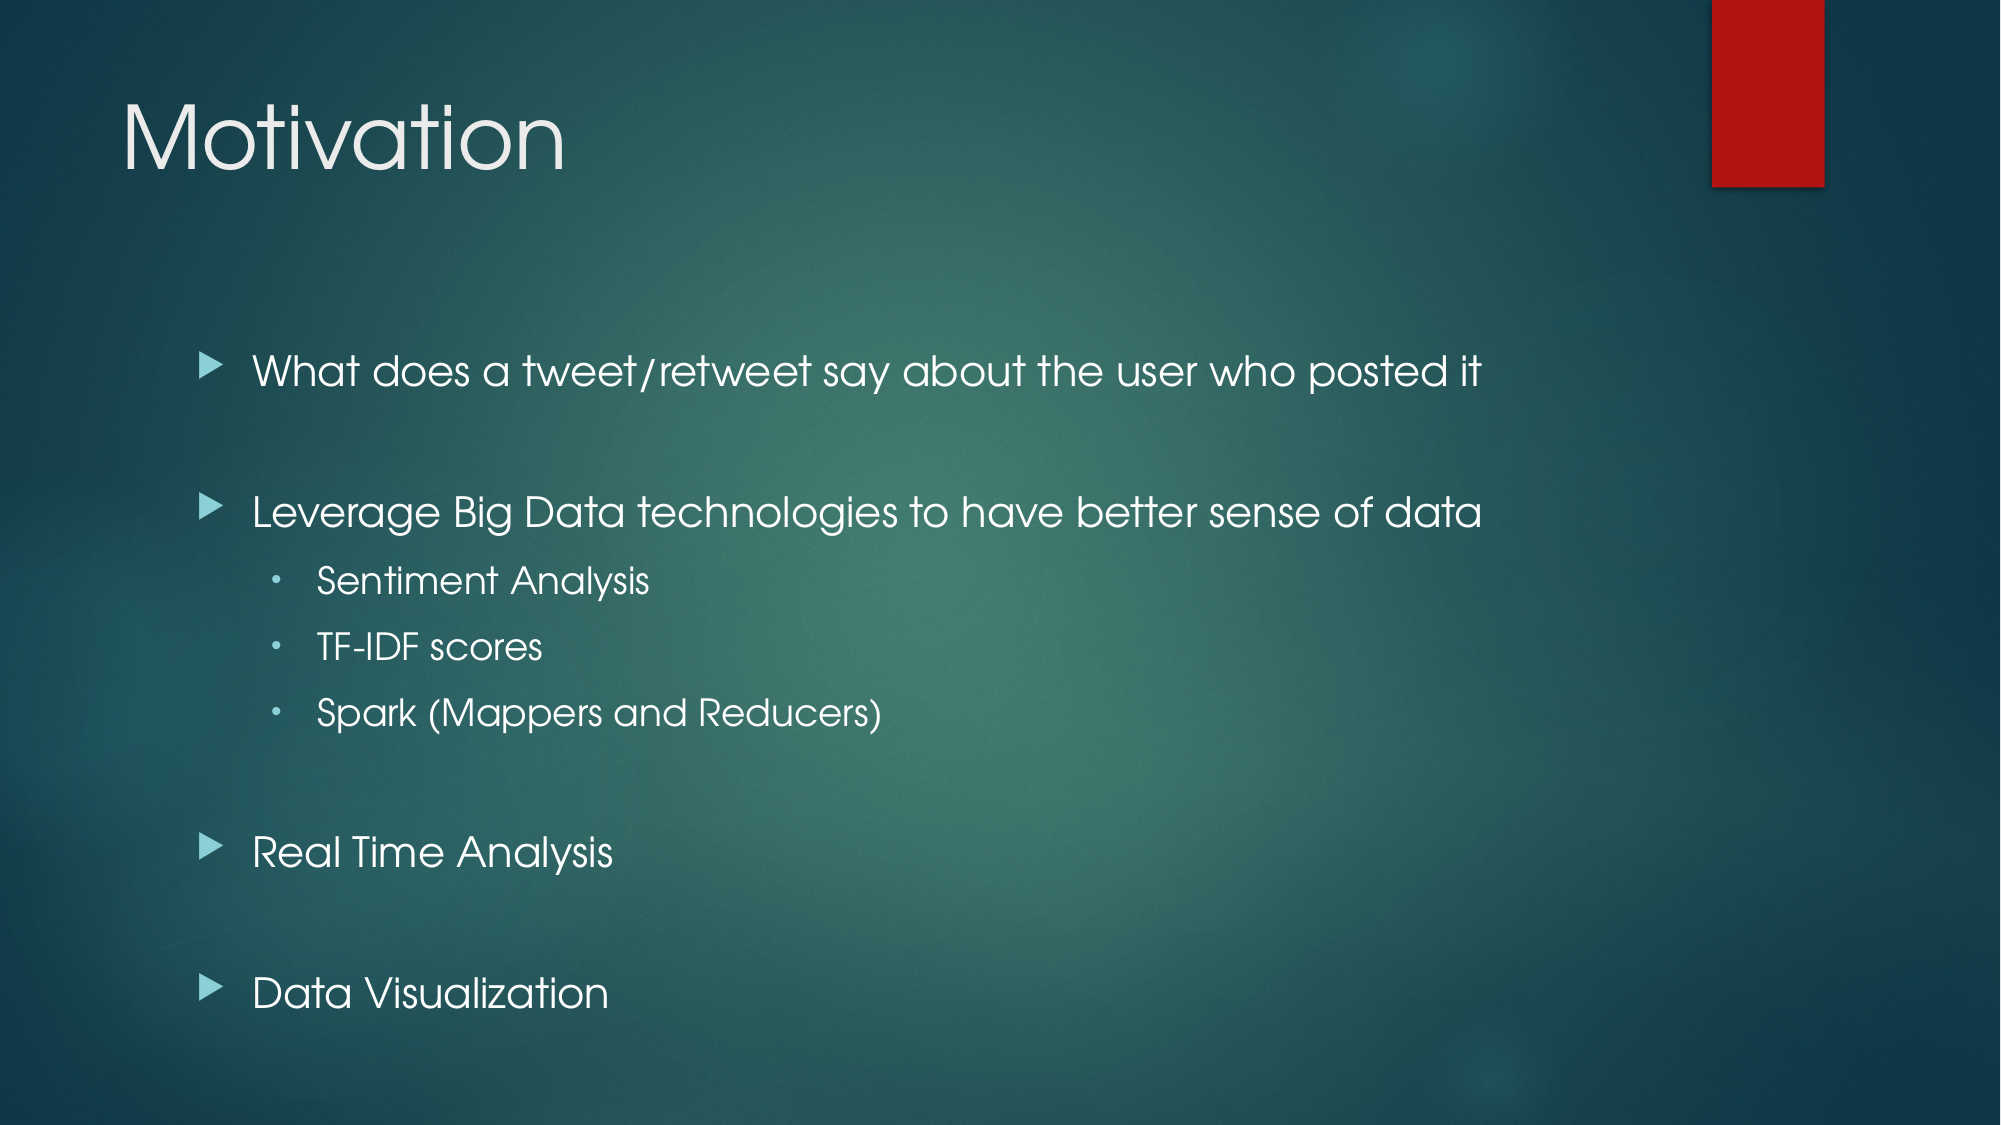

# Motivation
What does a tweet/retweet say about the user who posted it

Leverage Big Data technologies to have better sense of data
Sentiment Analysis
TF-IDF scores
Spark (Mappers and Reducers)

Real Time Analysis

Data Visualization